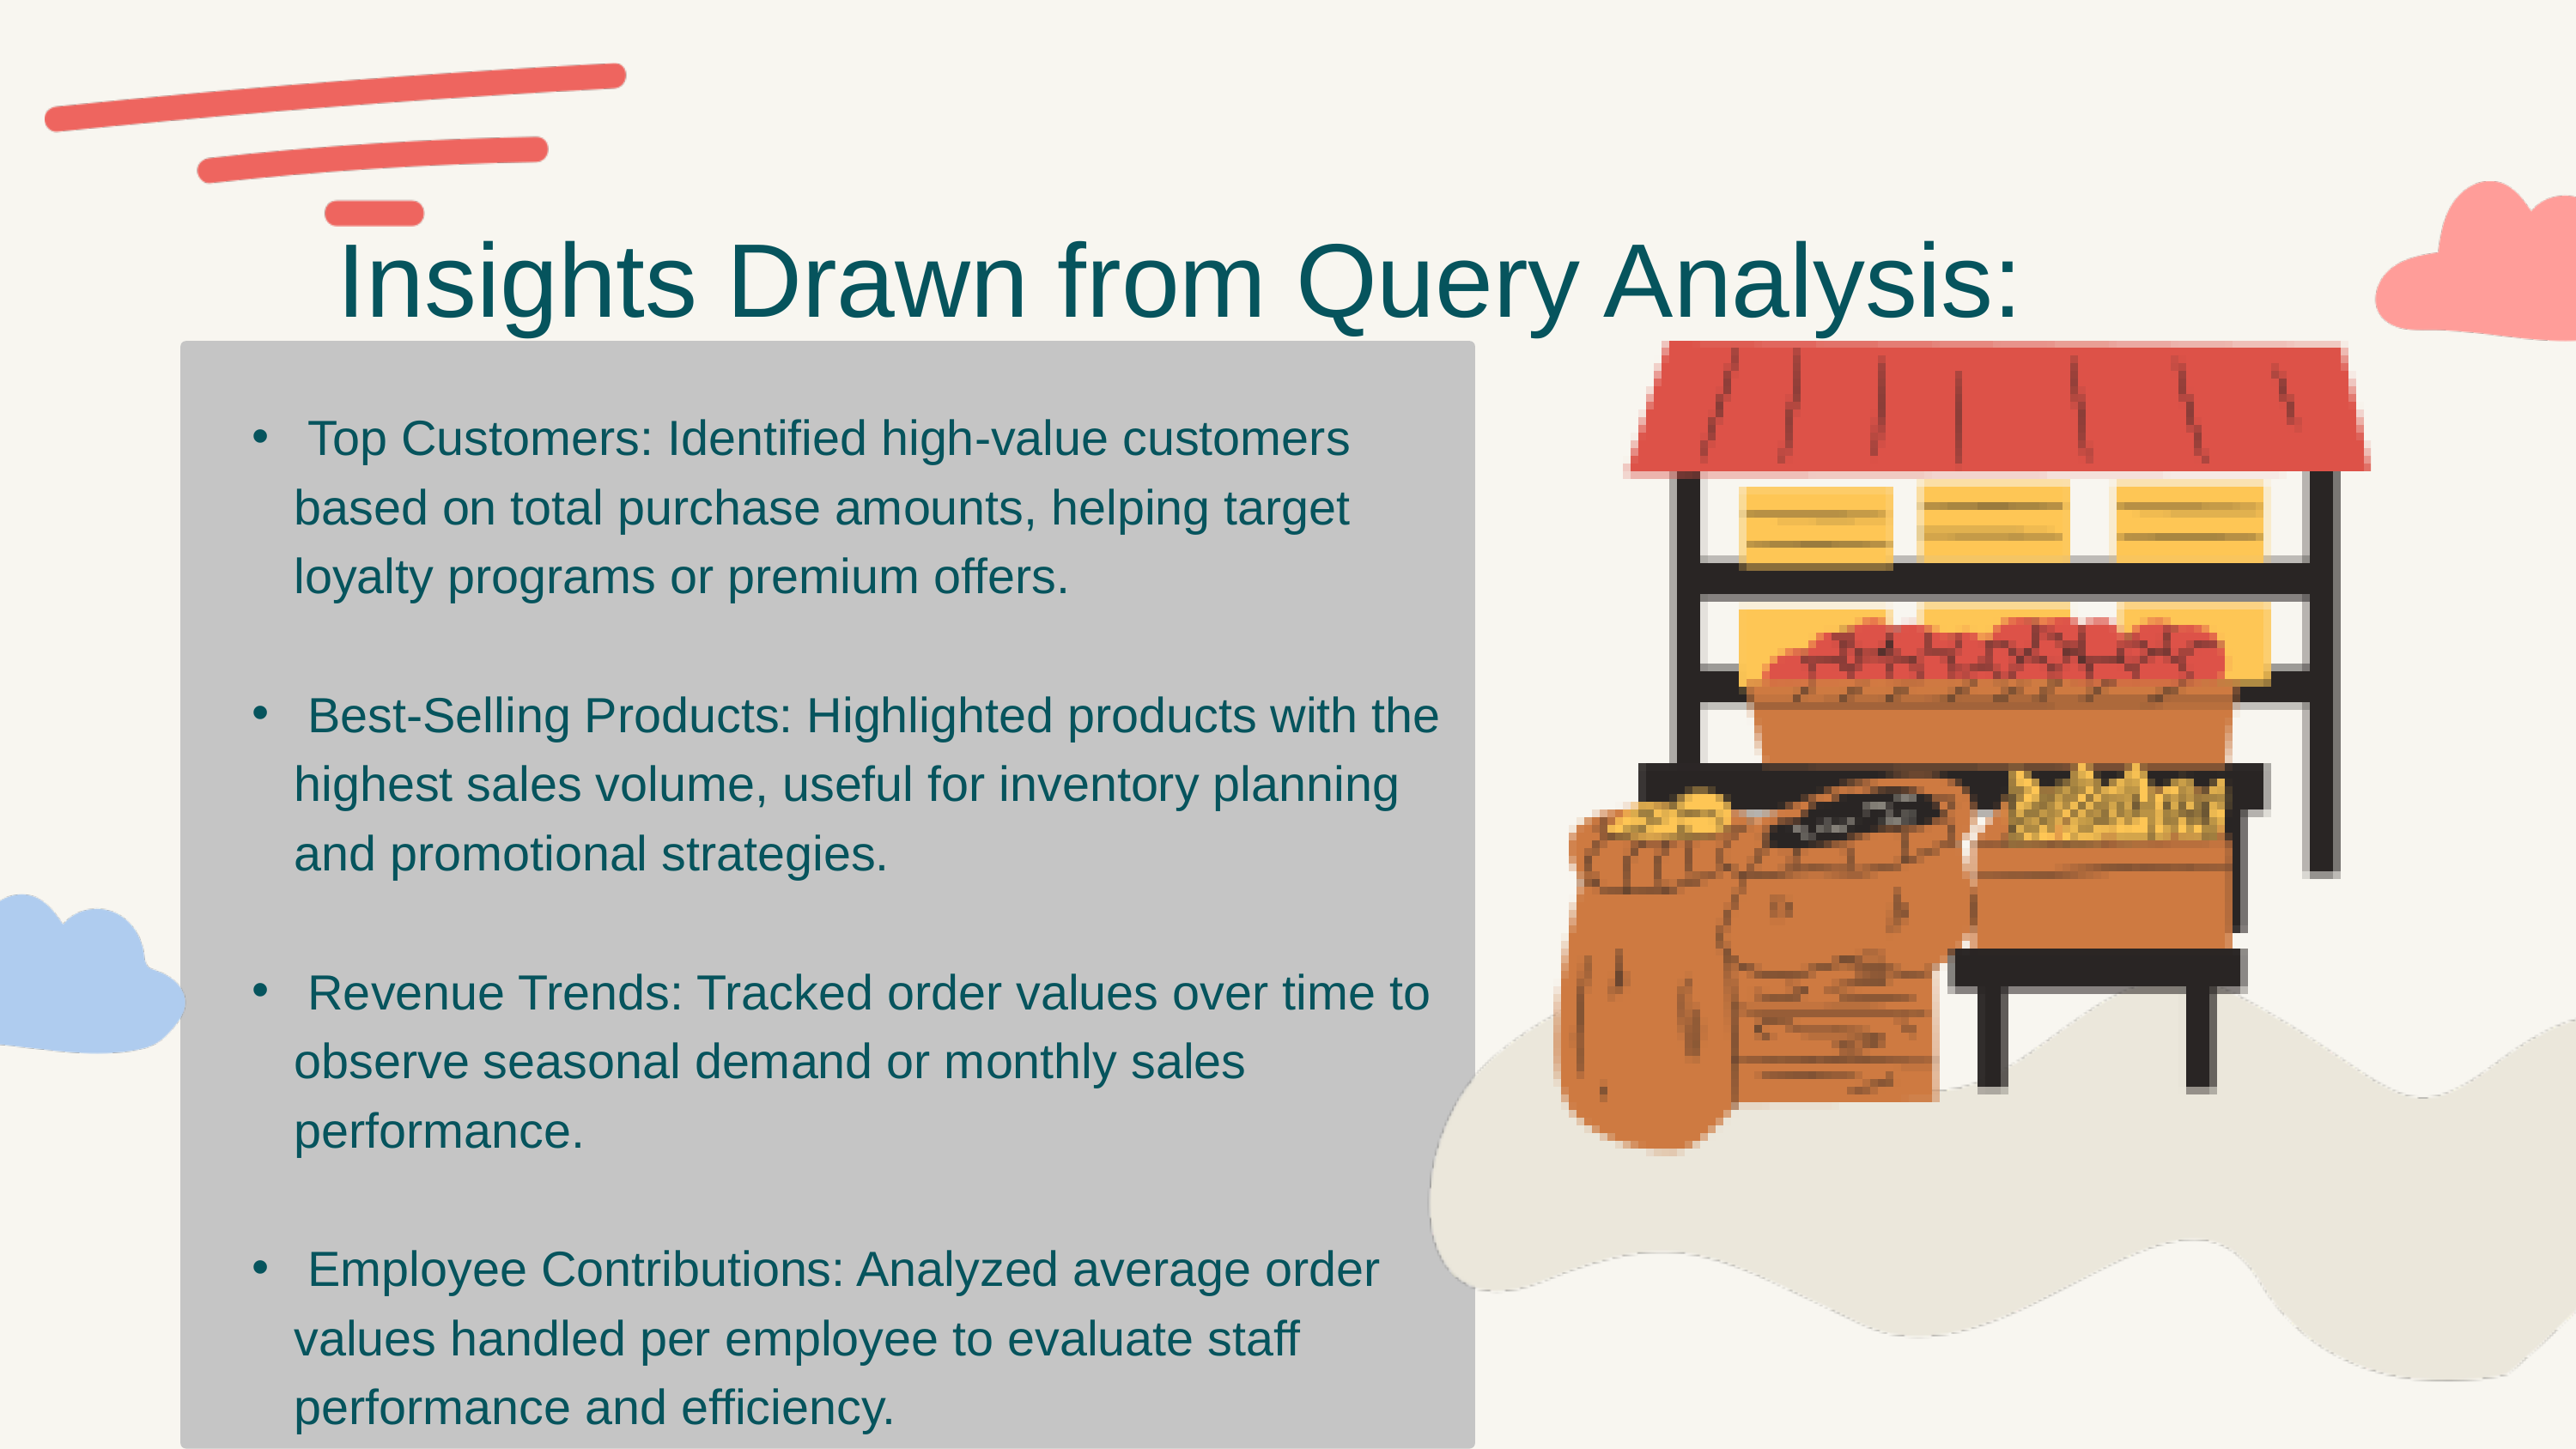

Insights Drawn from Query Analysis:

 Top Customers: Identified high-value customers based on total purchase amounts, helping target loyalty programs or premium offers.

 Best-Selling Products: Highlighted products with the highest sales volume, useful for inventory planning and promotional strategies.

 Revenue Trends: Tracked order values over time to observe seasonal demand or monthly sales performance.

 Employee Contributions: Analyzed average order values handled per employee to evaluate staff performance and efficiency.